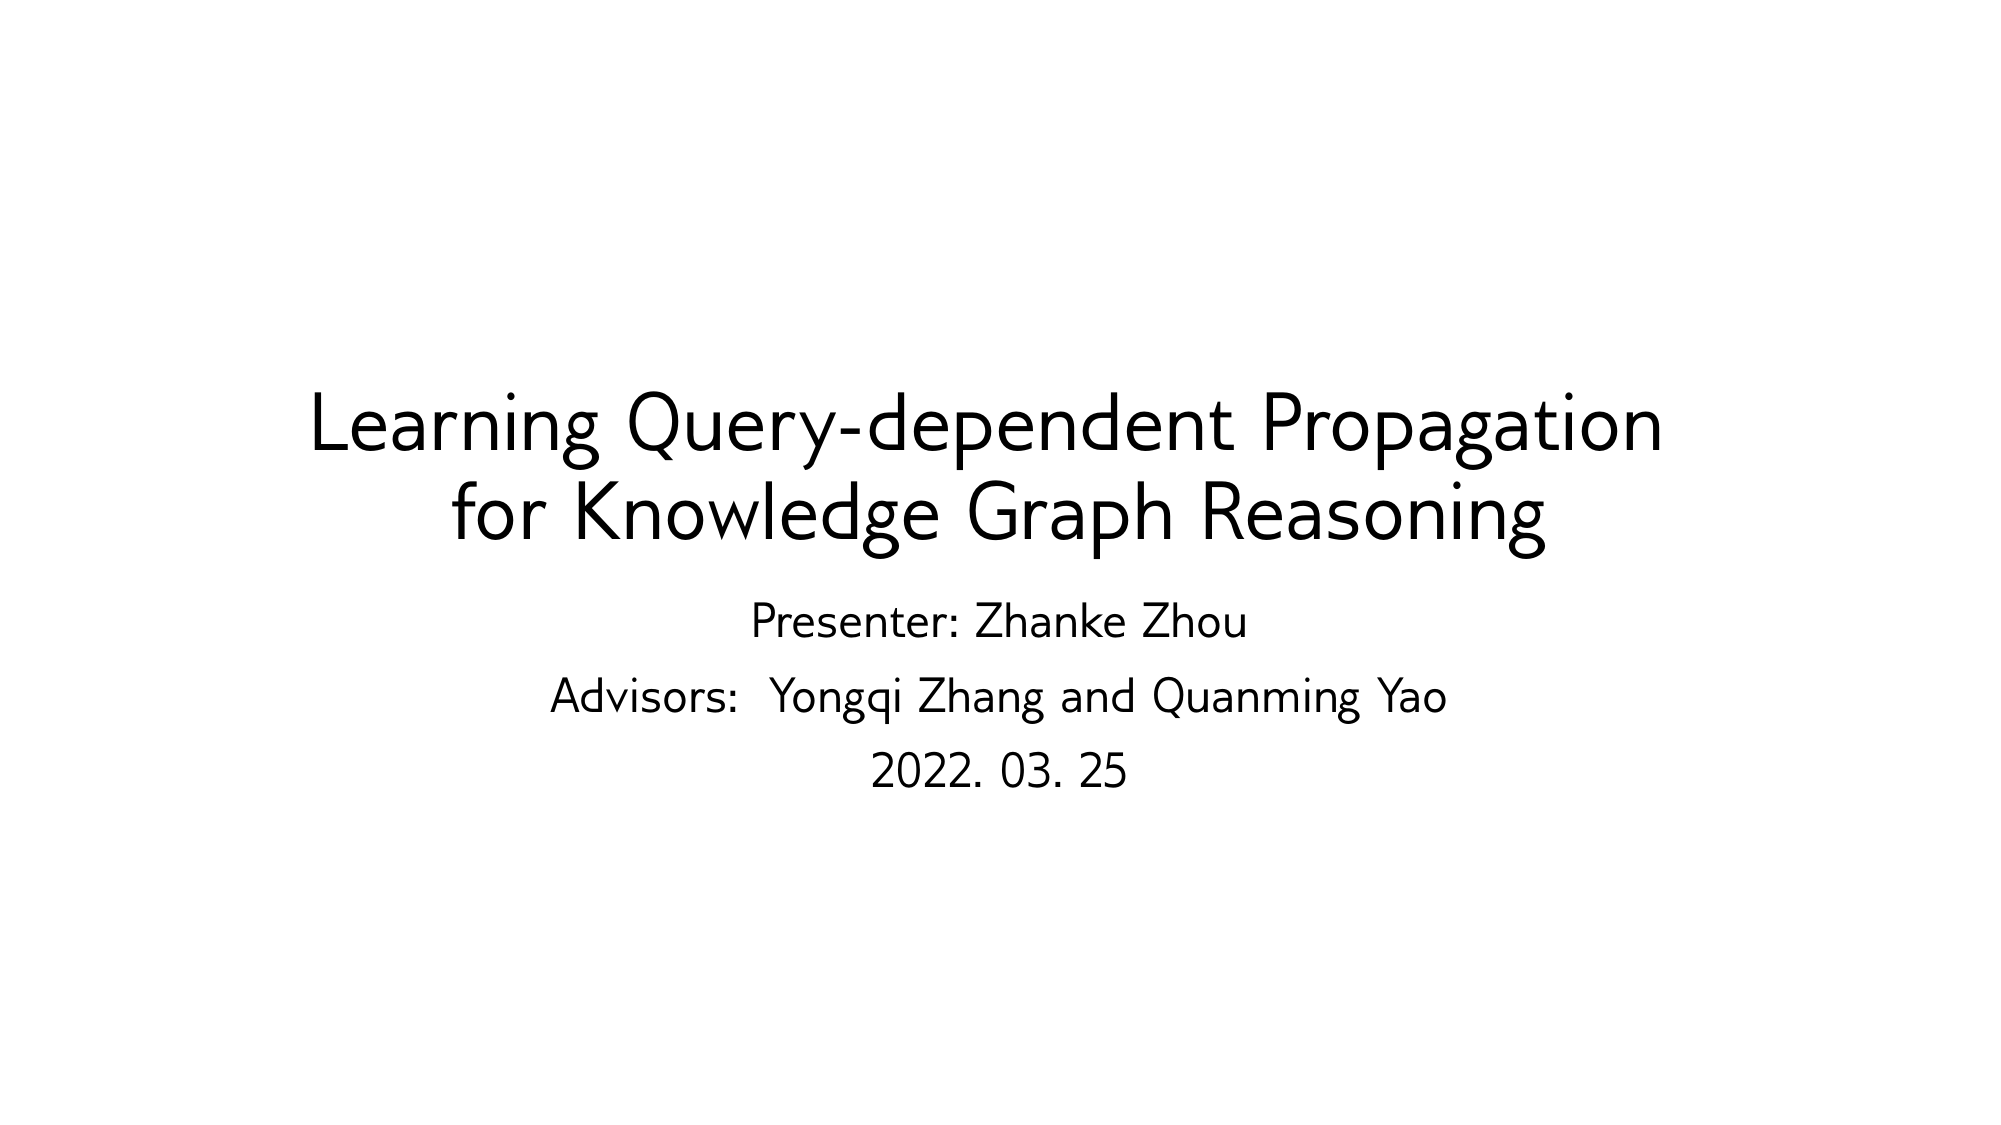

# Learning Query-dependent Propagation for Knowledge Graph Reasoning
Presenter: Zhanke Zhou
Advisors:  Yongqi Zhang and Quanming Yao
2022. 03. 25